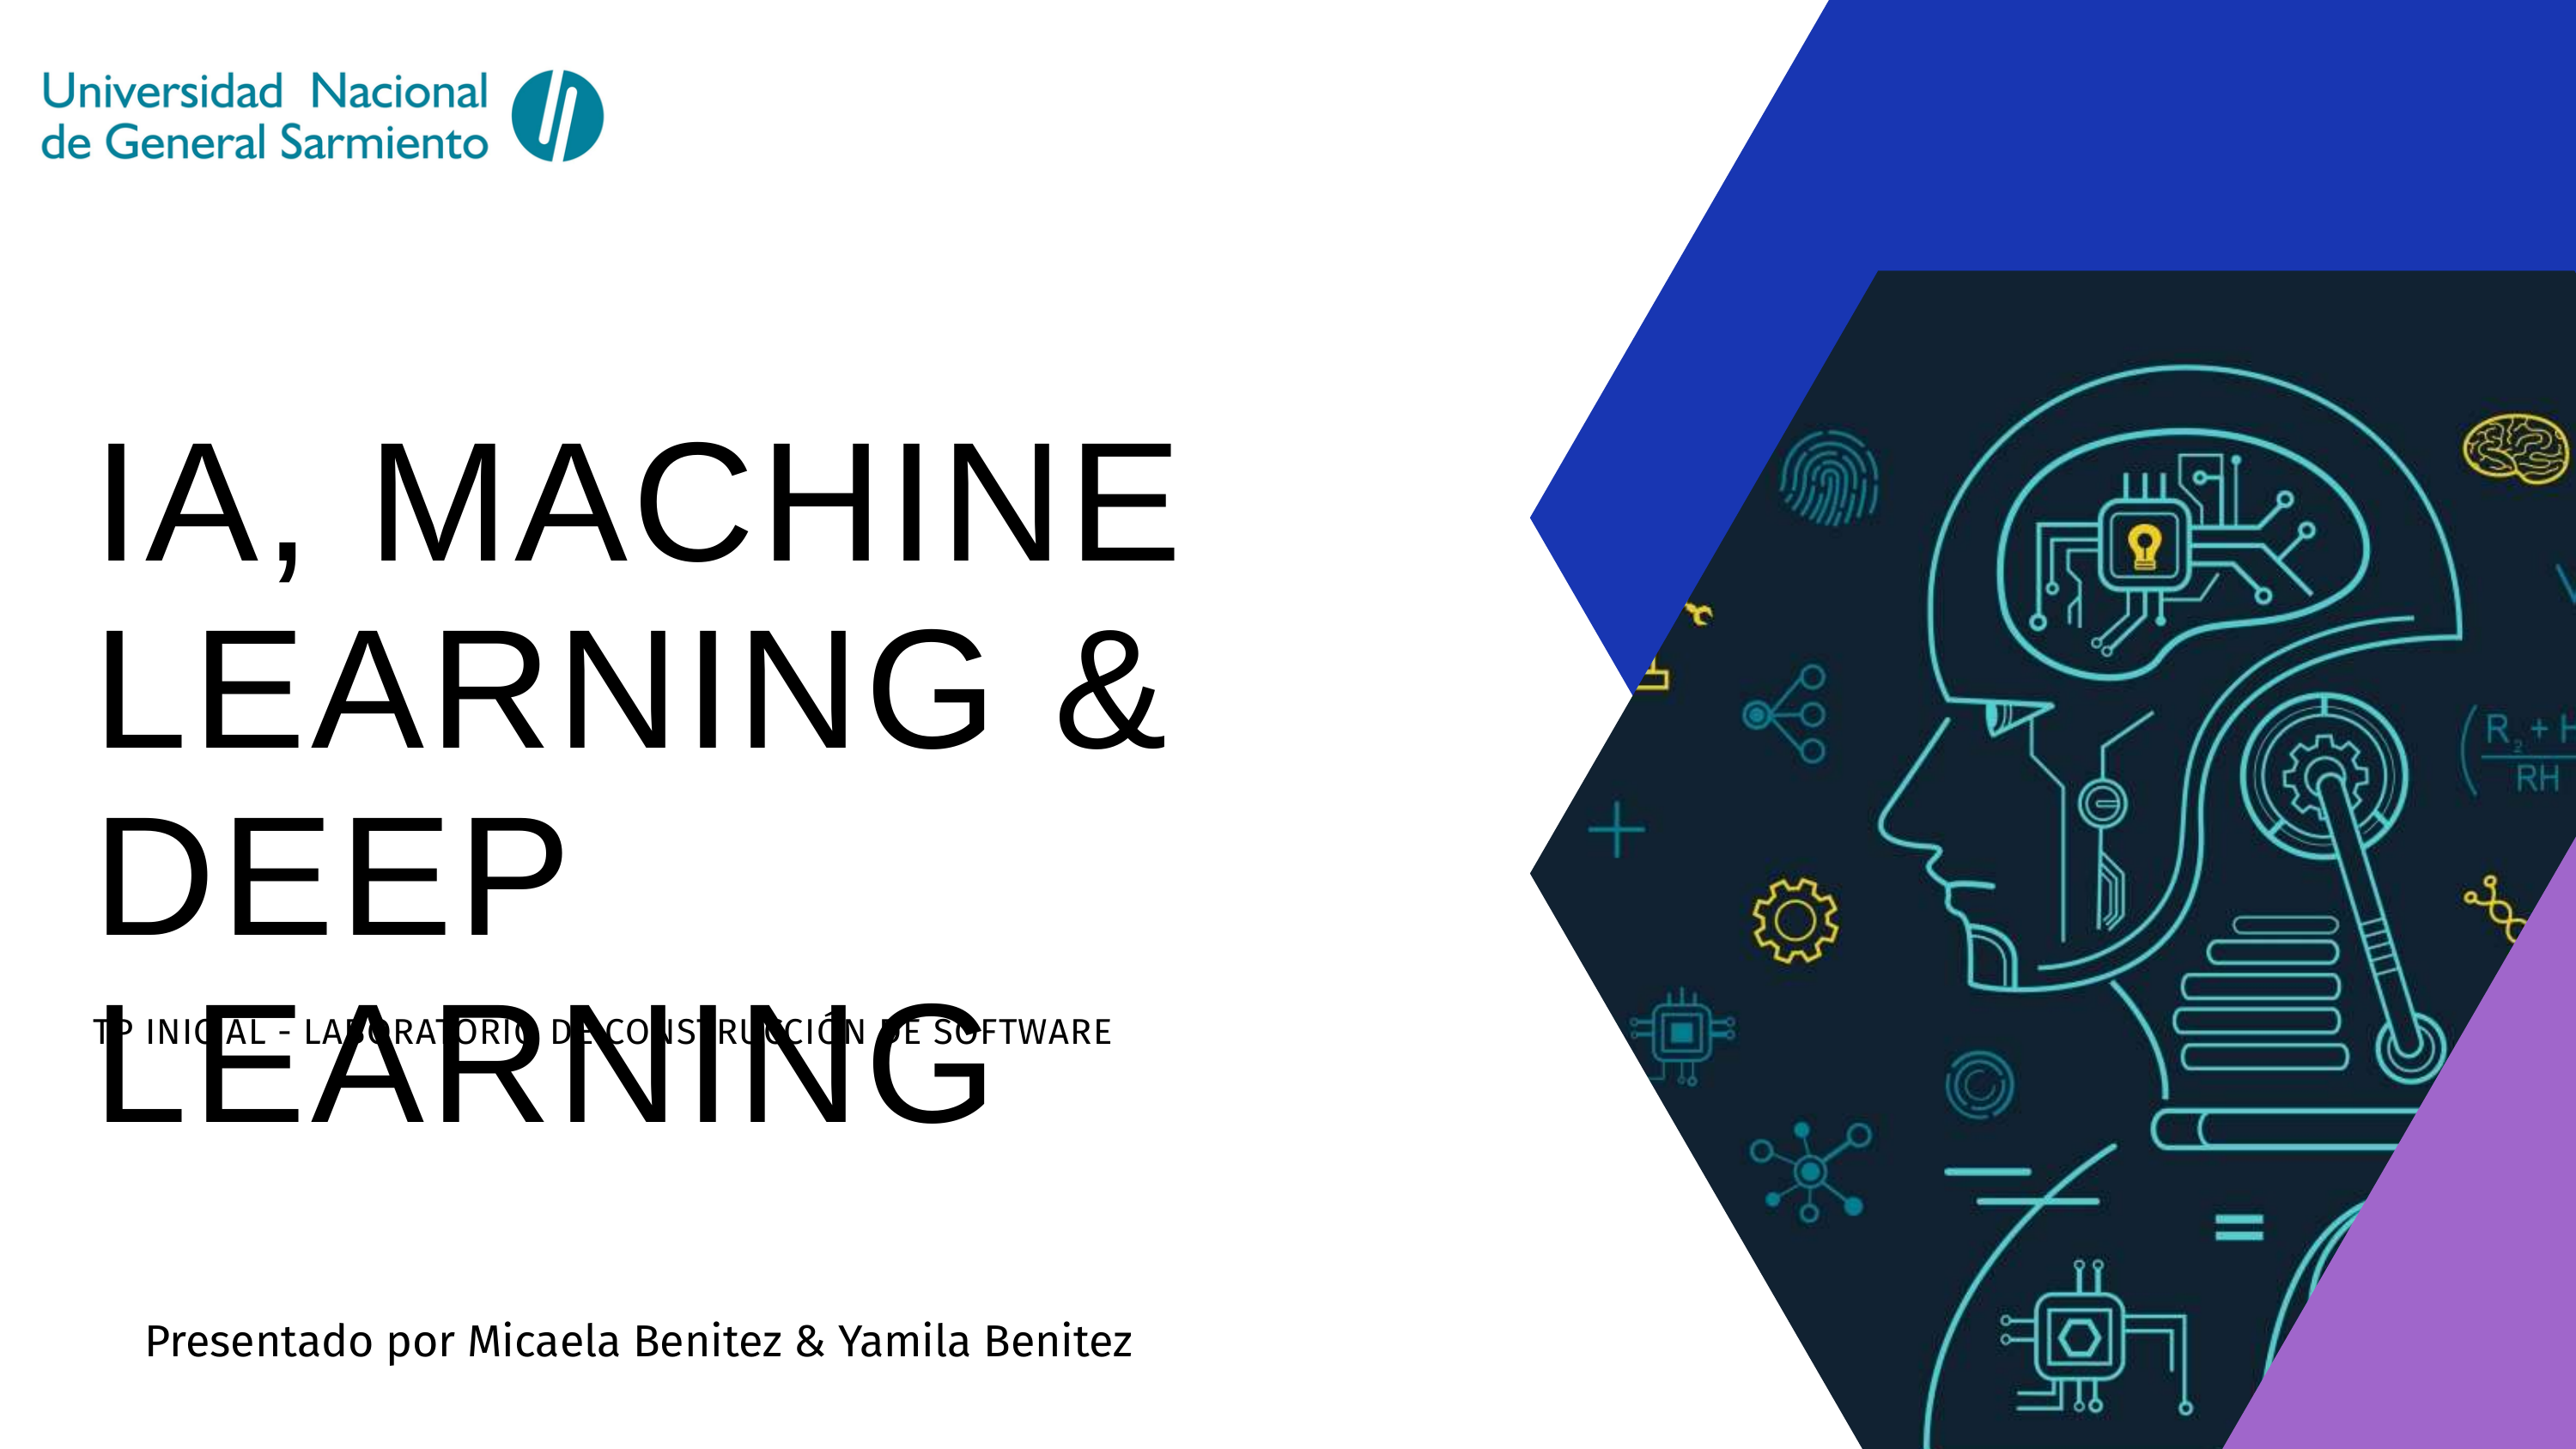

IA, MACHINE LEARNING & DEEP LEARNING
TP INICIAL - LABORATORIO DE CONSTRUCCIÓN DE SOFTWARE

Presentado por Micaela Benitez & Yamila Benitez